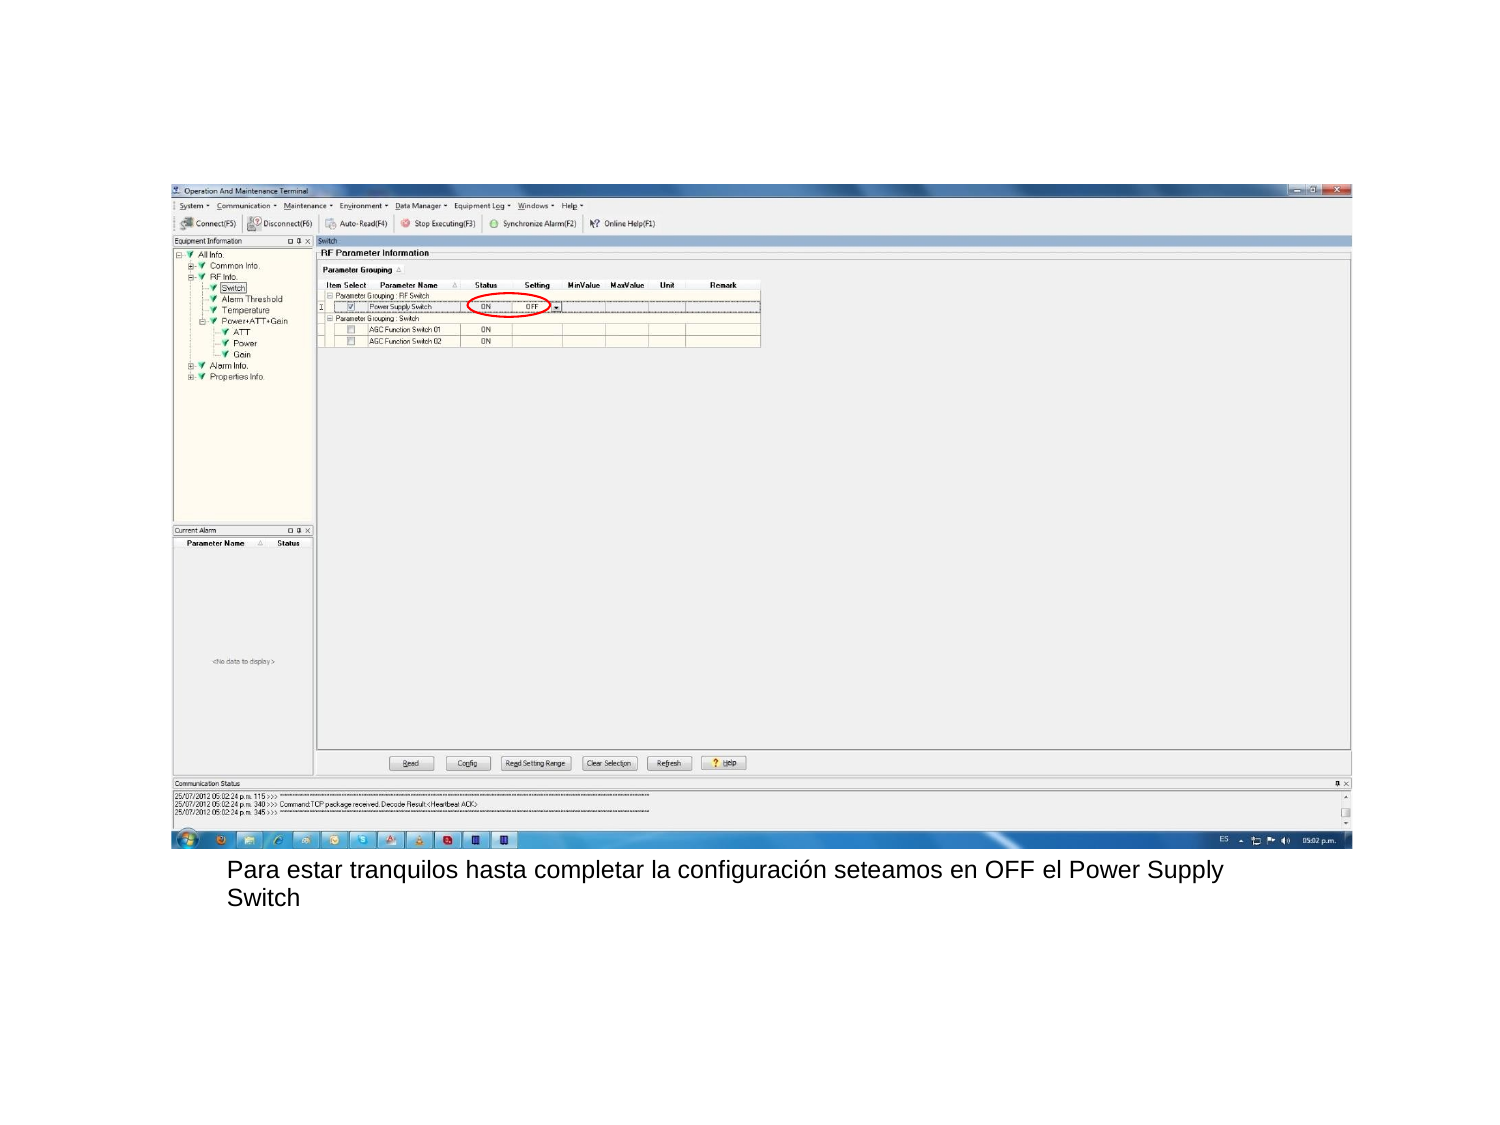

Para estar tranquilos hasta completar la configuración seteamos en OFF el Power Supply Switch